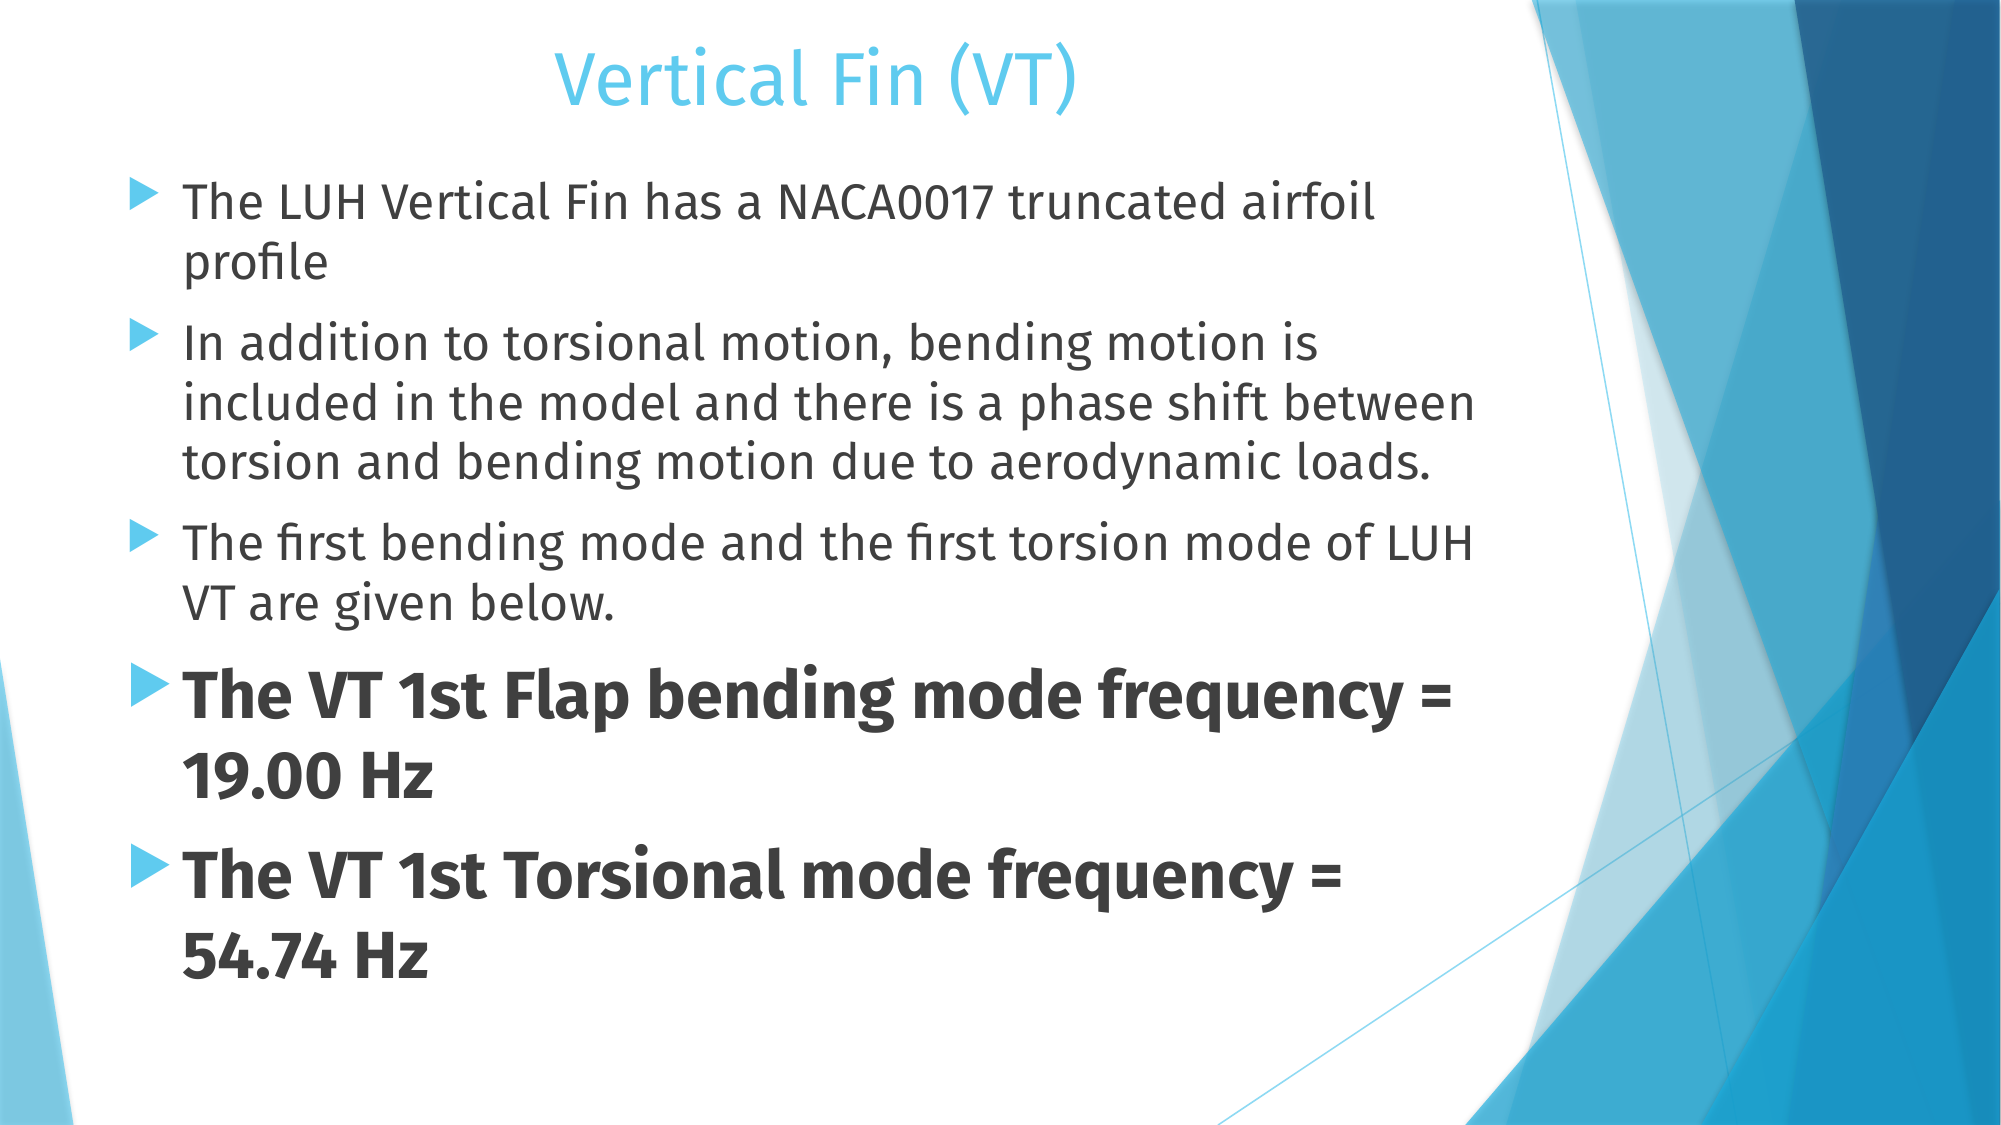

# Vertical Fin (VT)
The LUH Vertical Fin has a NACA0017 truncated airfoil profile
In addition to torsional motion, bending motion is included in the model and there is a phase shift between torsion and bending motion due to aerodynamic loads.
The first bending mode and the first torsion mode of LUH VT are given below.
The VT 1st Flap bending mode frequency = 19.00 Hz
The VT 1st Torsional mode frequency = 54.74 Hz